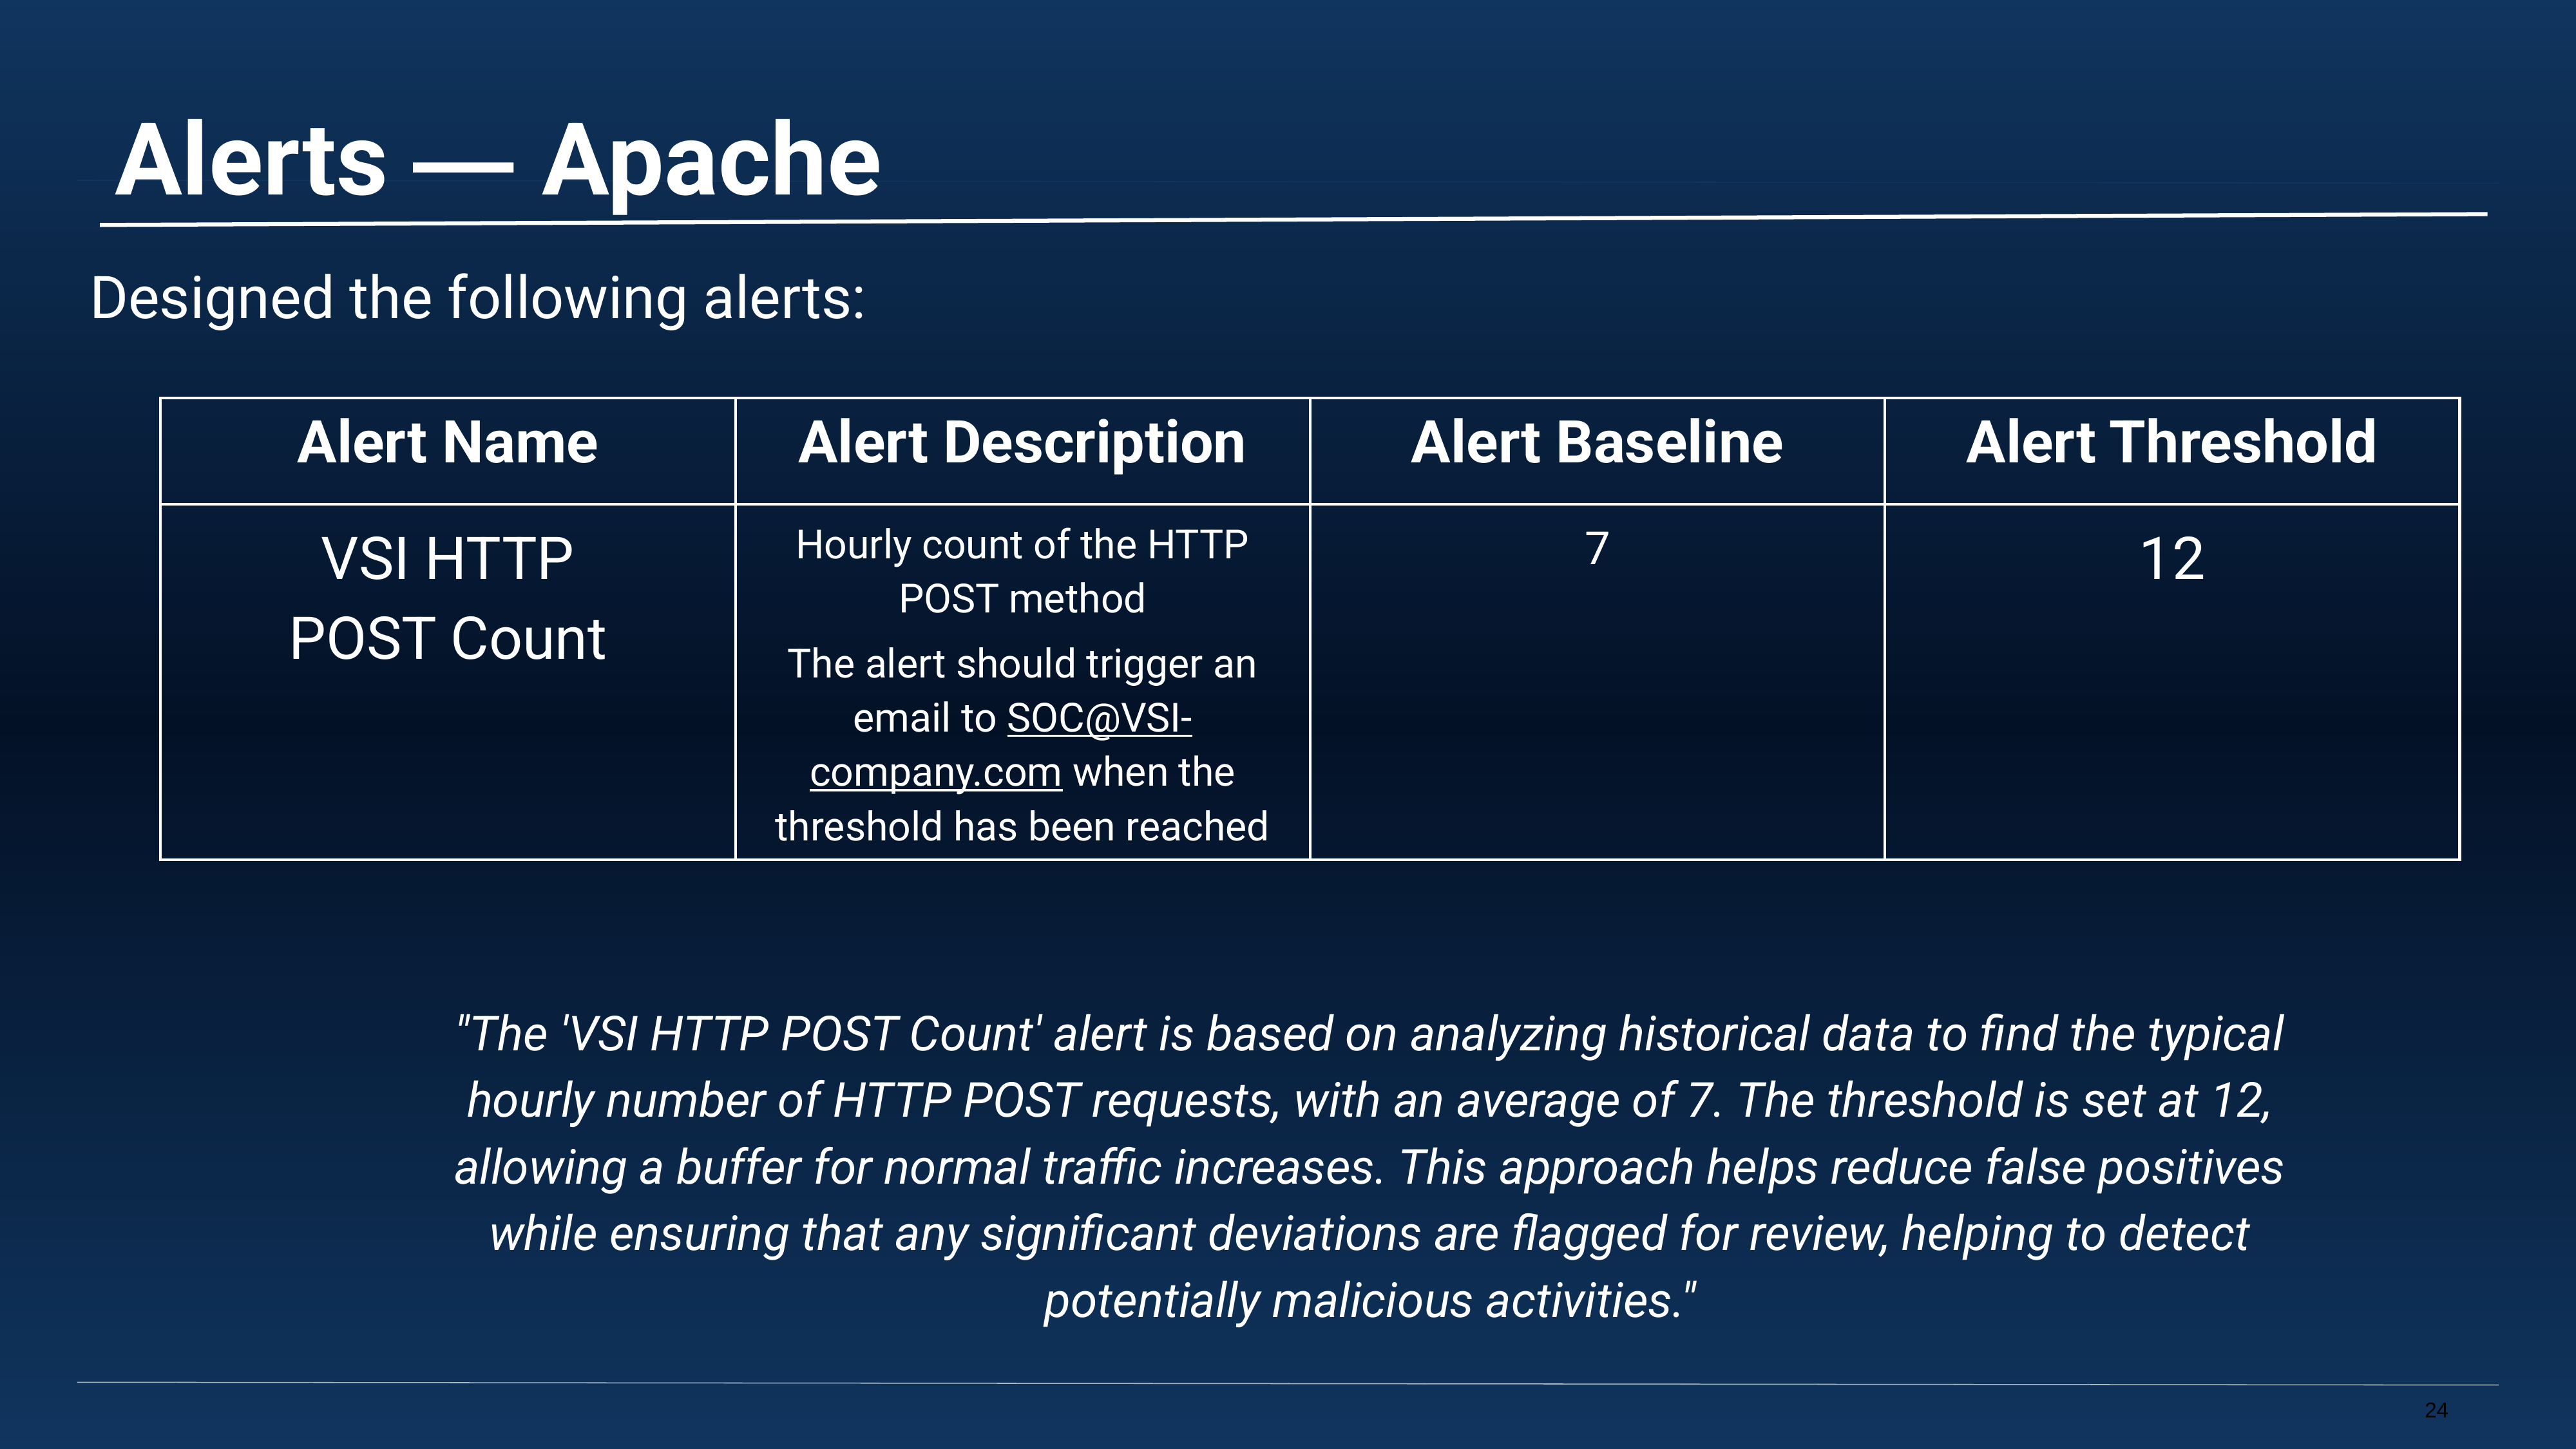

# Alerts — Apache
Designed the following alerts:
| Alert Name | Alert Description | Alert Baseline | Alert Threshold |
| --- | --- | --- | --- |
| VSI HTTP POST Count | Hourly count of the HTTP POST method The alert should trigger an email to SOC@VSI-company.com when the threshold has been reached | 7 | 12 |
"The 'VSI HTTP POST Count' alert is based on analyzing historical data to find the typical hourly number of HTTP POST requests, with an average of 7. The threshold is set at 12, allowing a buffer for normal traffic increases. This approach helps reduce false positives while ensuring that any significant deviations are flagged for review, helping to detect potentially malicious activities."
24